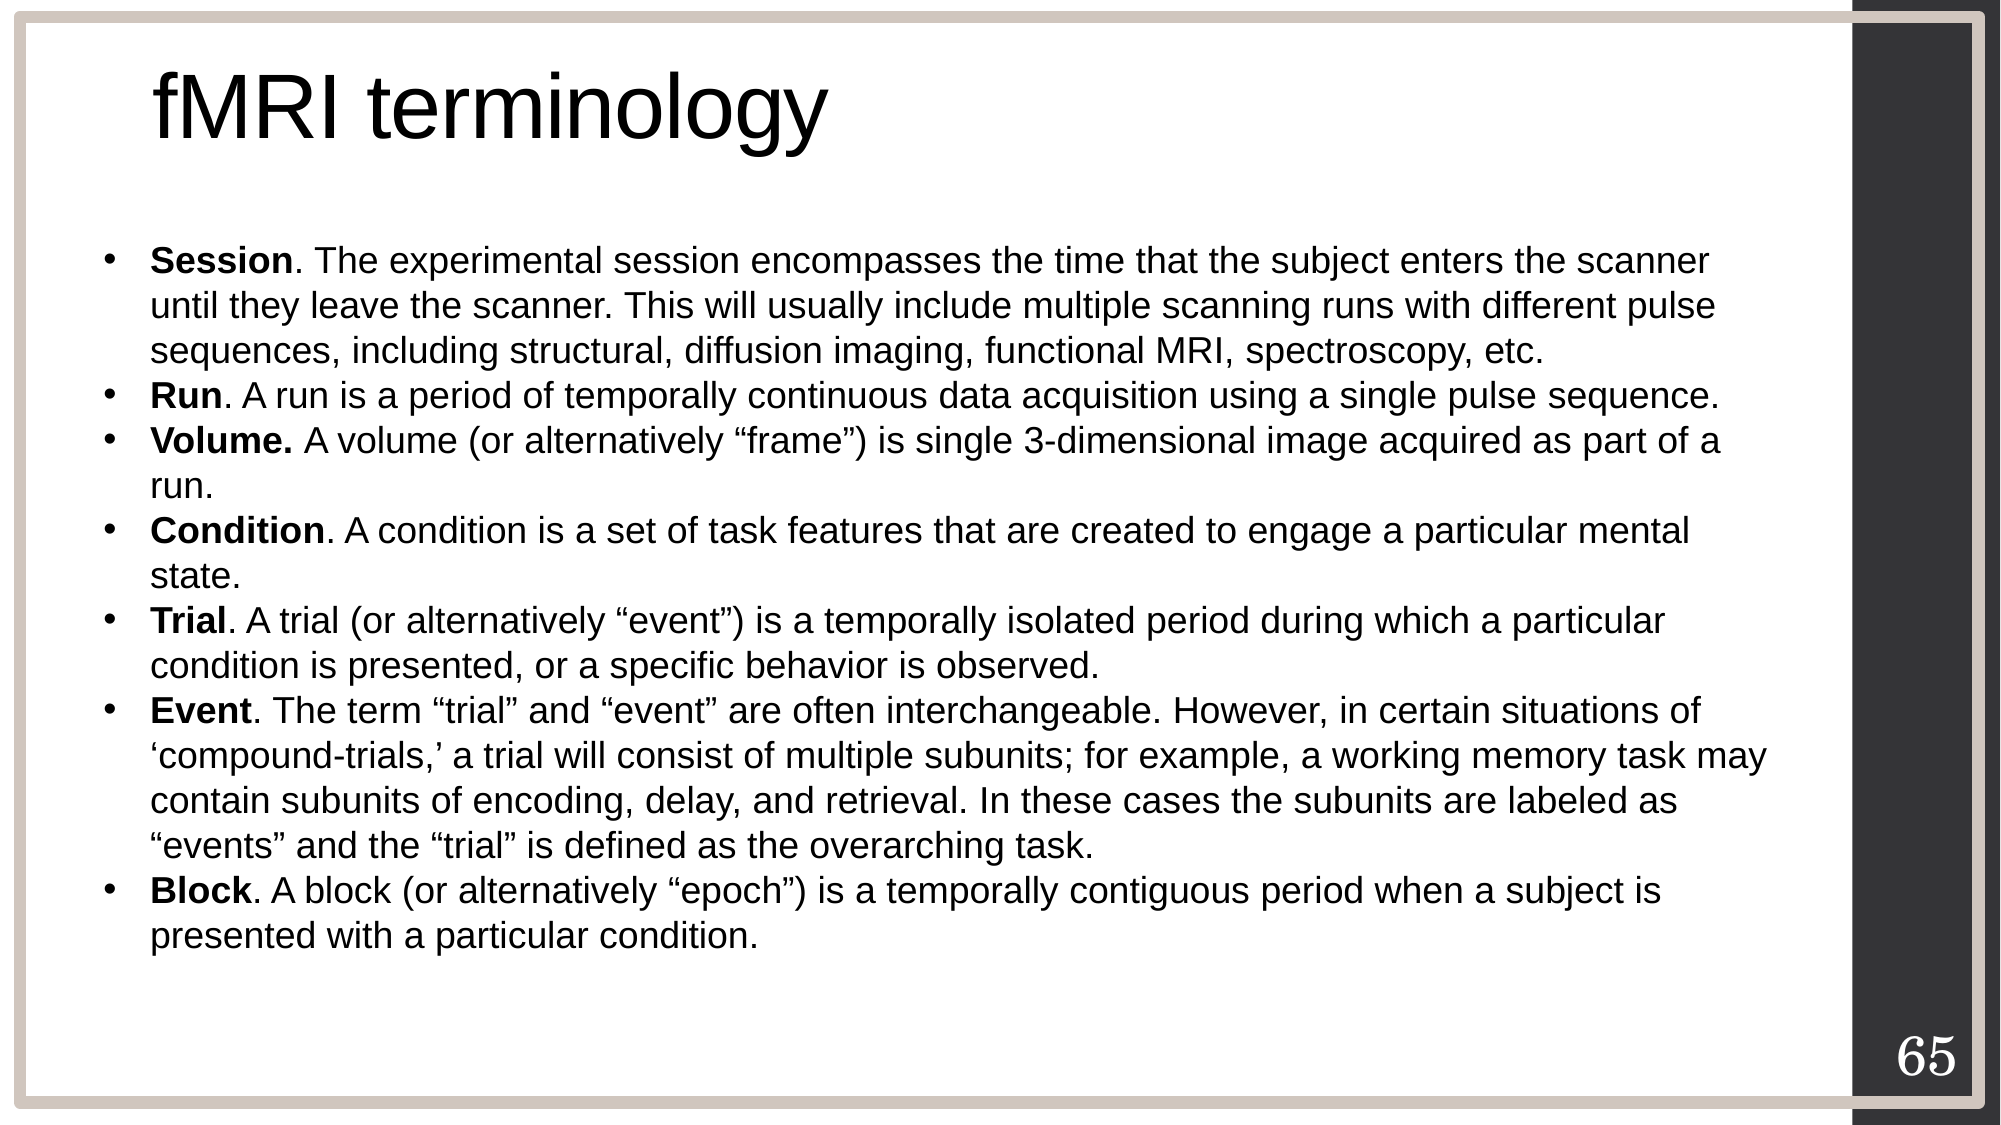

# fMRI terminology

Session. The experimental session encompasses the time that the subject enters the scanner until they leave the scanner. This will usually include multiple scanning runs with different pulse sequences, including structural, diffusion imaging, functional MRI, spectroscopy, etc.
Run. A run is a period of temporally continuous data acquisition using a single pulse sequence.
Volume. A volume (or alternatively “frame”) is single 3-dimensional image acquired as part of a run.
Condition. A condition is a set of task features that are created to engage a particular mental state.
Trial. A trial (or alternatively “event”) is a temporally isolated period during which a particular condition is presented, or a specific behavior is observed.
Event. The term “trial” and “event” are often interchangeable. However, in certain situations of ‘compound-trials,’ a trial will consist of multiple subunits; for example, a working memory task may contain subunits of encoding, delay, and retrieval. In these cases the subunits are labeled as “events” and the “trial” is defined as the overarching task.
Block. A block (or alternatively “epoch”) is a temporally contiguous period when a subject is presented with a particular condition.
65